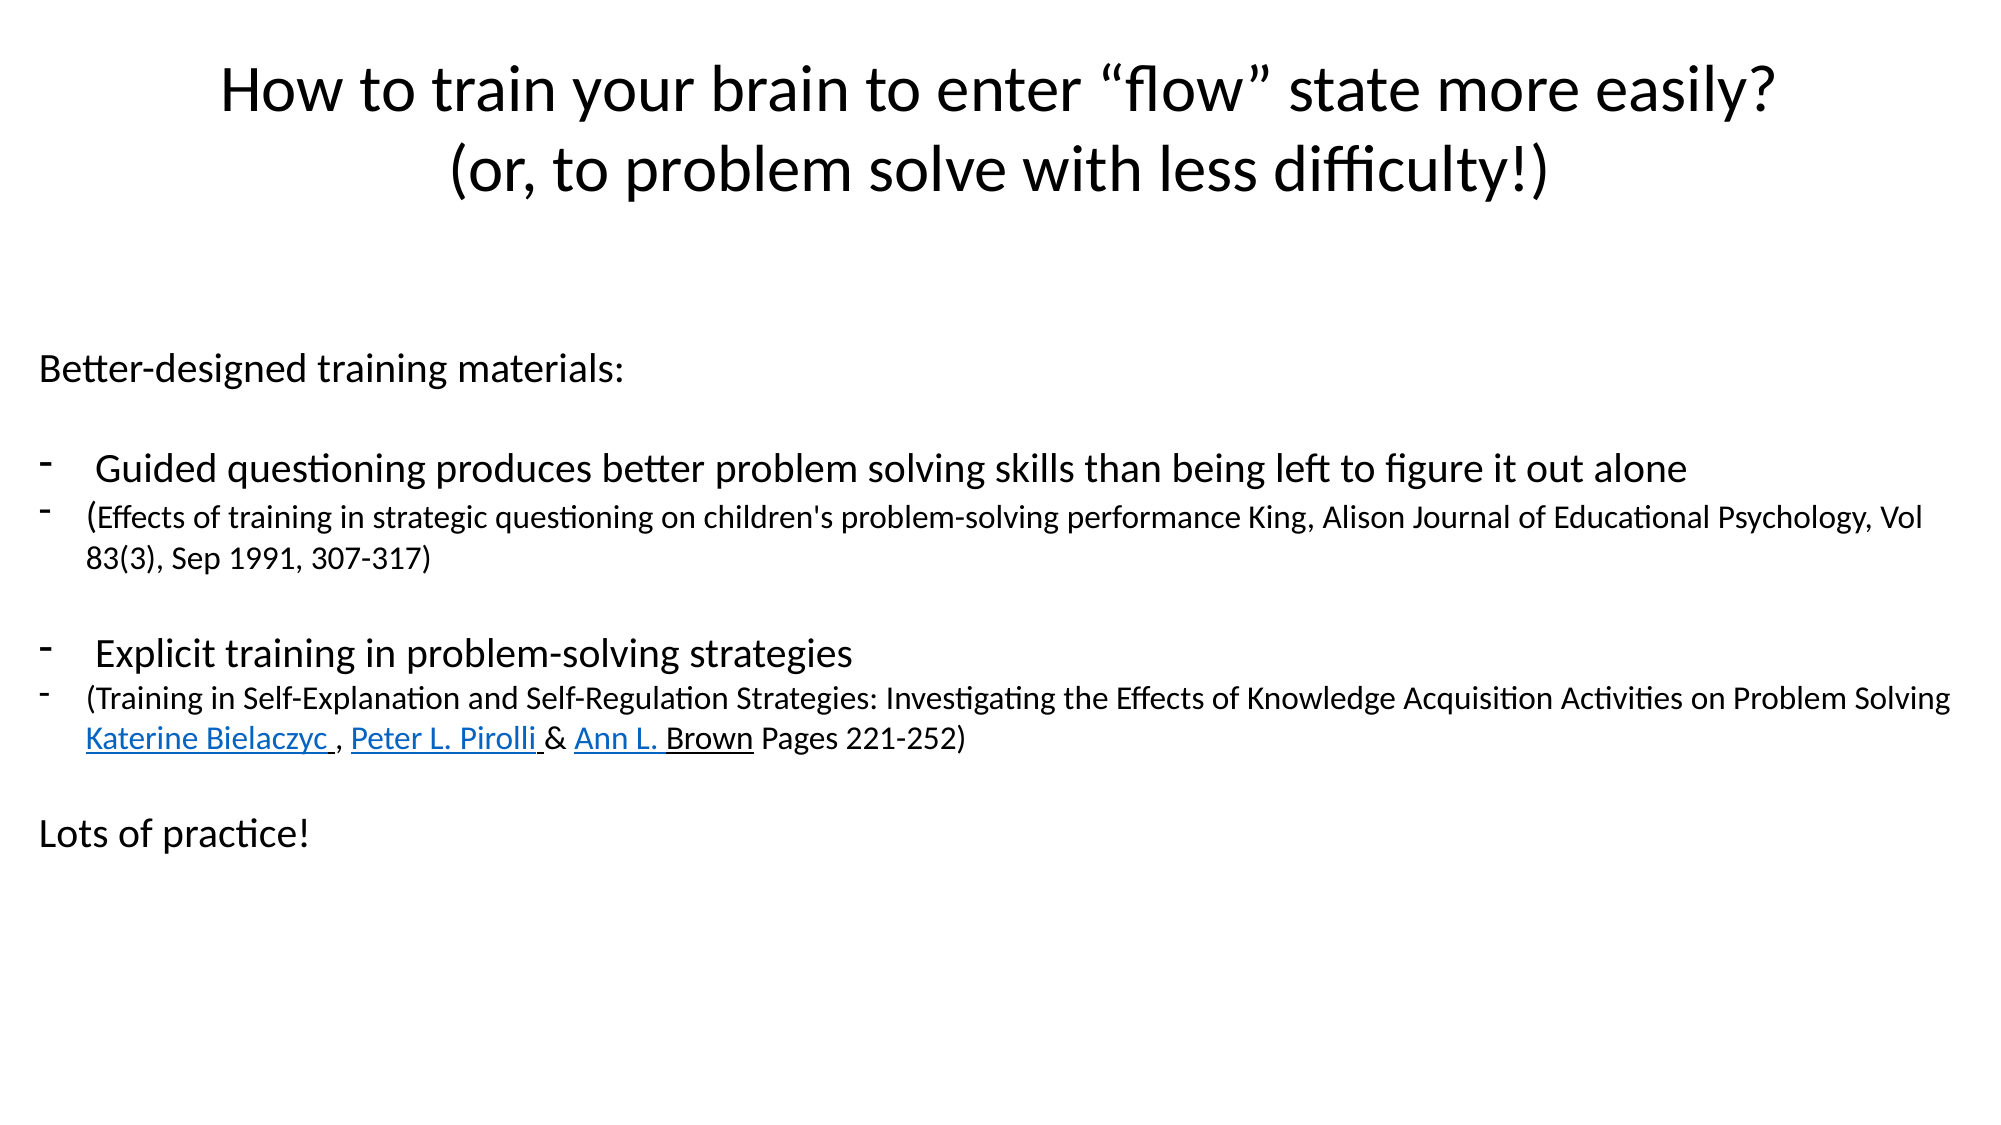

How to train your brain to enter “flow” state more easily?
(or, to problem solve with less difficulty!)
Better-designed training materials:

Guided questioning produces better problem solving skills than being left to figure it out alone
(Effects of training in strategic questioning on children's problem-solving performance King, Alison Journal of Educational Psychology, Vol 83(3), Sep 1991, 307-317)

Explicit training in problem-solving strategies
(Training in Self-Explanation and Self-Regulation Strategies: Investigating the Effects of Knowledge Acquisition Activities on Problem Solving Katerine Bielaczyc , Peter L. Pirolli & Ann L. Brown Pages 221-252)

Lots of practice!